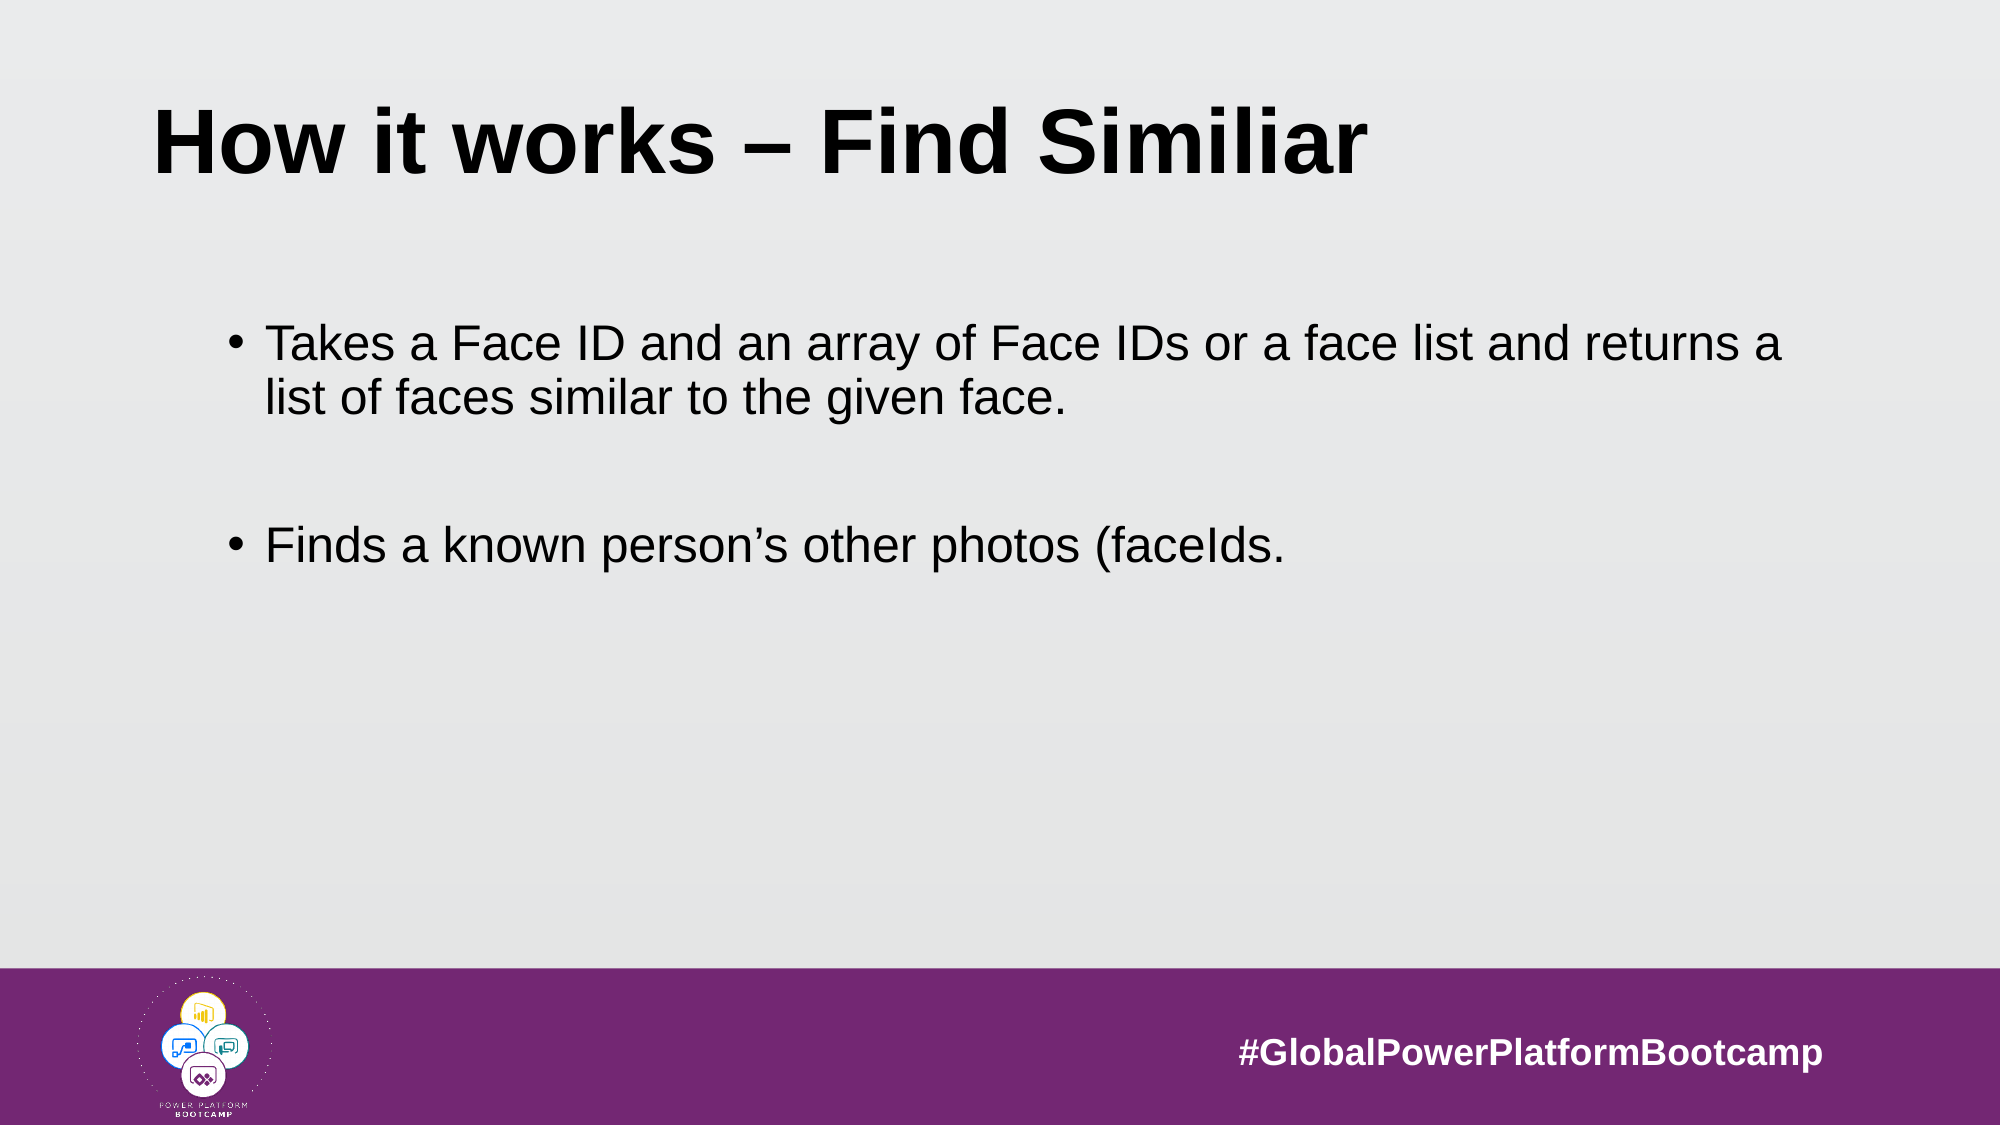

# How it works – Find Similiar

Takes a Face ID and an array of Face IDs or a face list and returns a list of faces similar to the given face.

Finds a known person’s other photos (faceIds.